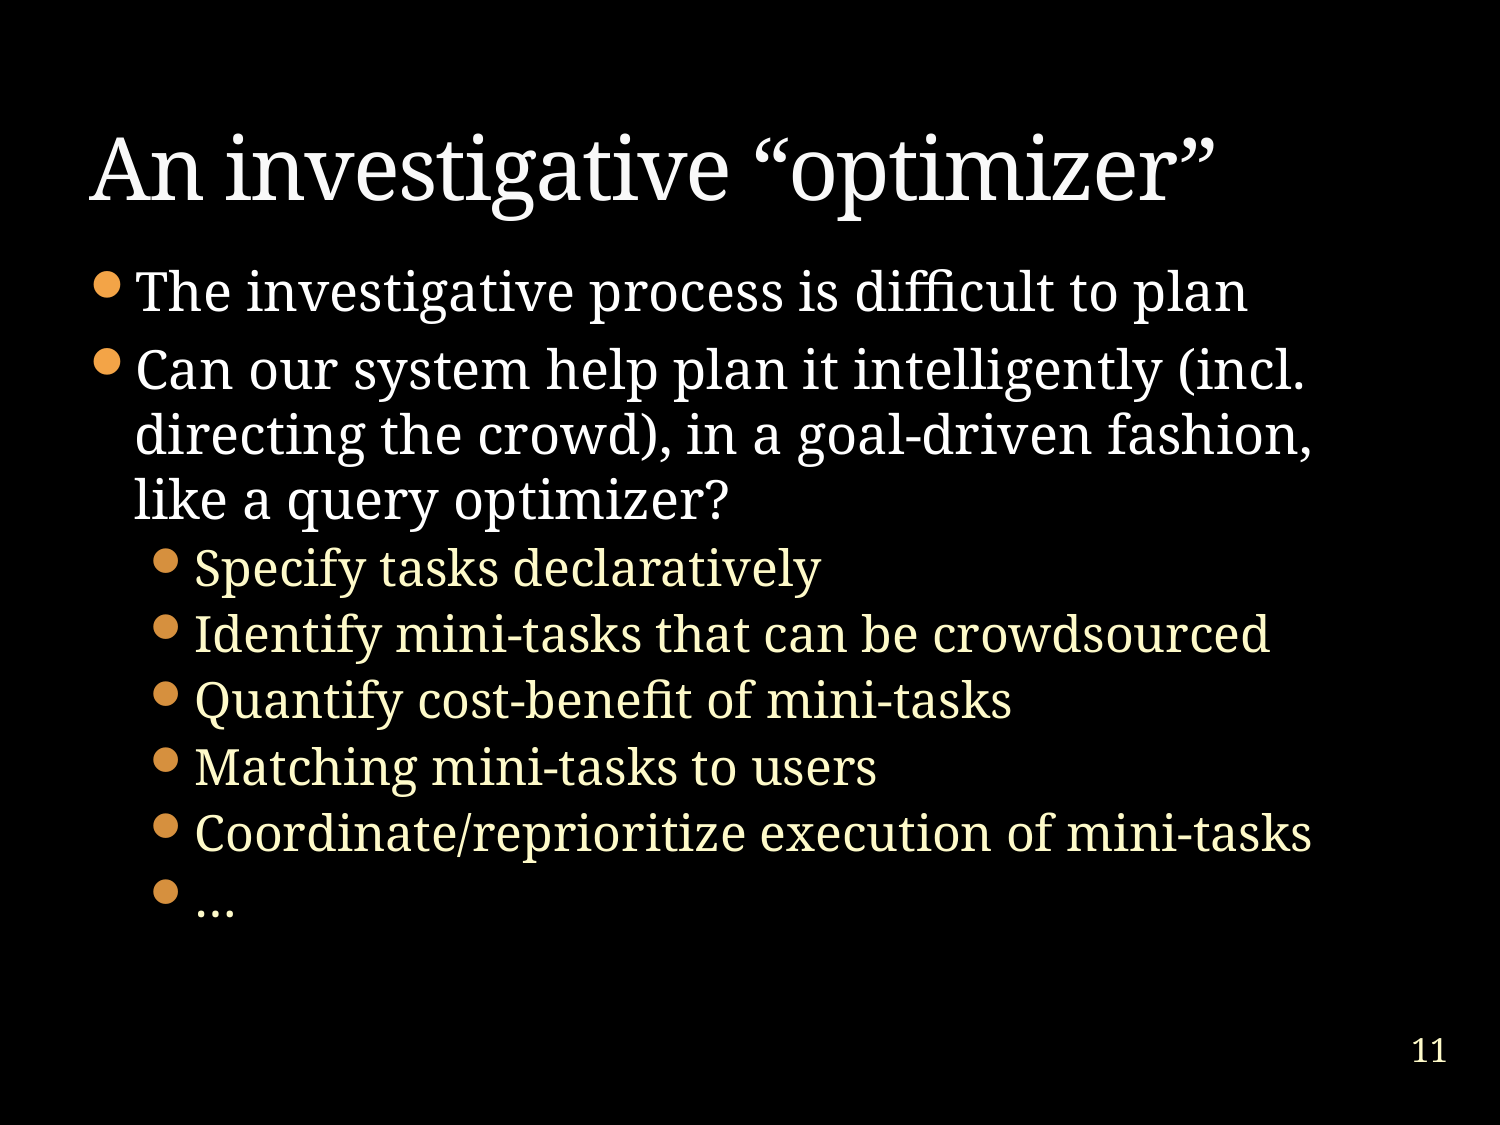

# An investigative “optimizer”
The investigative process is difficult to plan
Can our system help plan it intelligently (incl. directing the crowd), in a goal-driven fashion, like a query optimizer?
Specify tasks declaratively
Identify mini-tasks that can be crowdsourced
Quantify cost-benefit of mini-tasks
Matching mini-tasks to users
Coordinate/reprioritize execution of mini-tasks
…
11